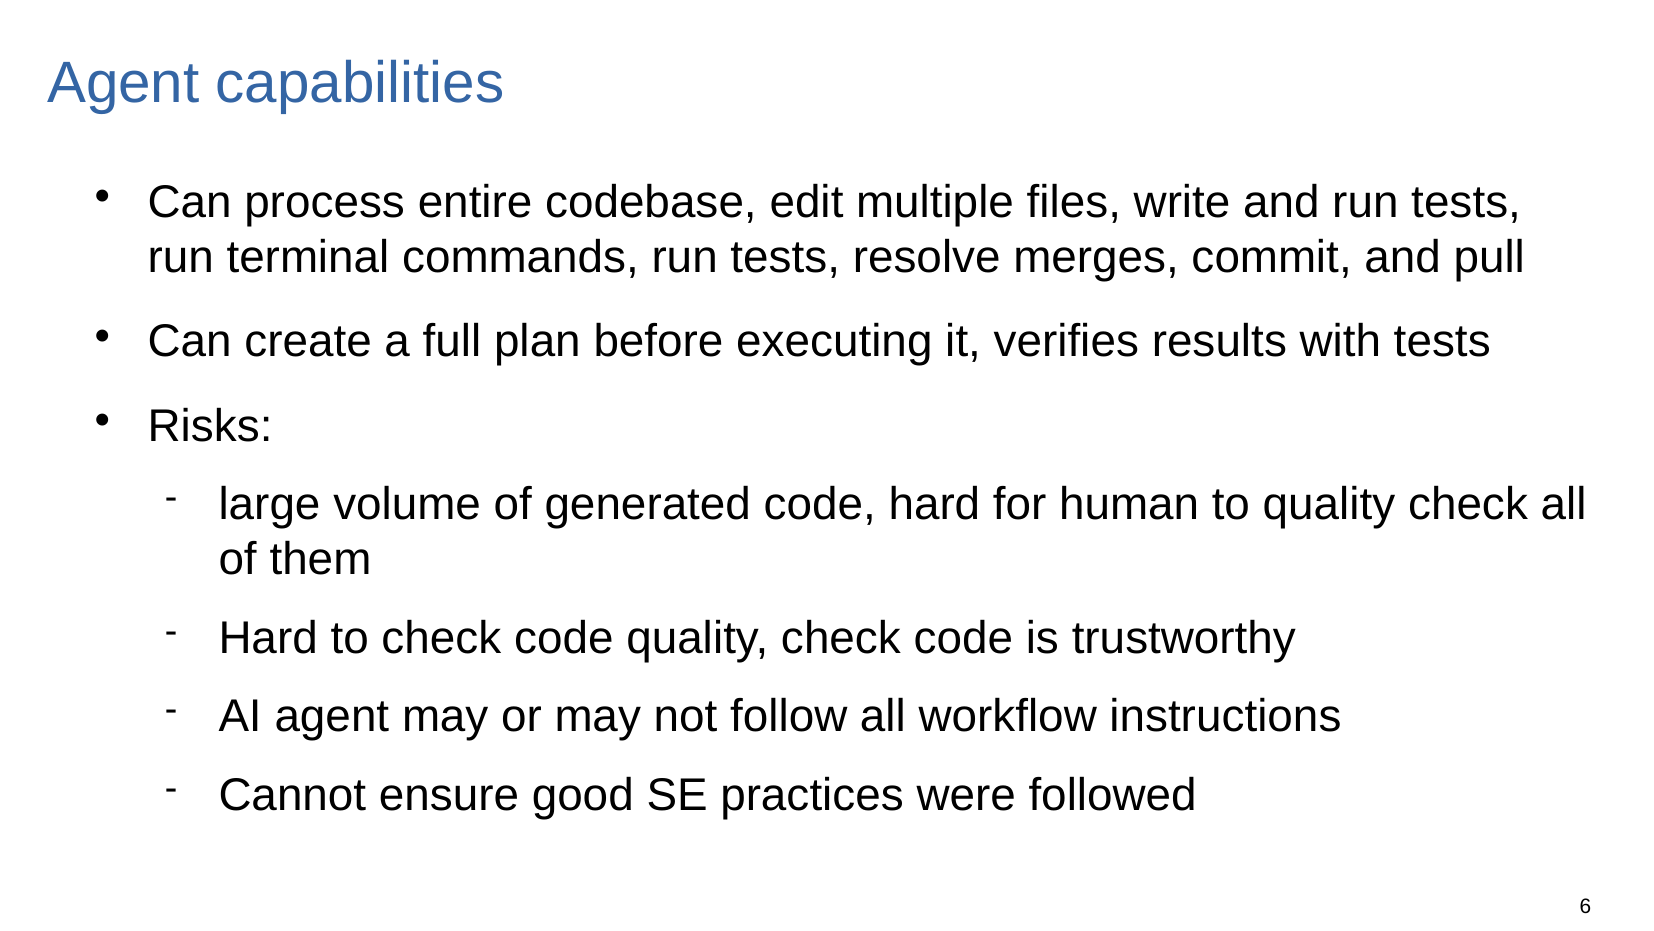

# Agent capabilities
Can process entire codebase, edit multiple files, write and run tests, run terminal commands, run tests, resolve merges, commit, and pull
Can create a full plan before executing it, verifies results with tests
Risks:
large volume of generated code, hard for human to quality check all of them
Hard to check code quality, check code is trustworthy
AI agent may or may not follow all workflow instructions
Cannot ensure good SE practices were followed
6